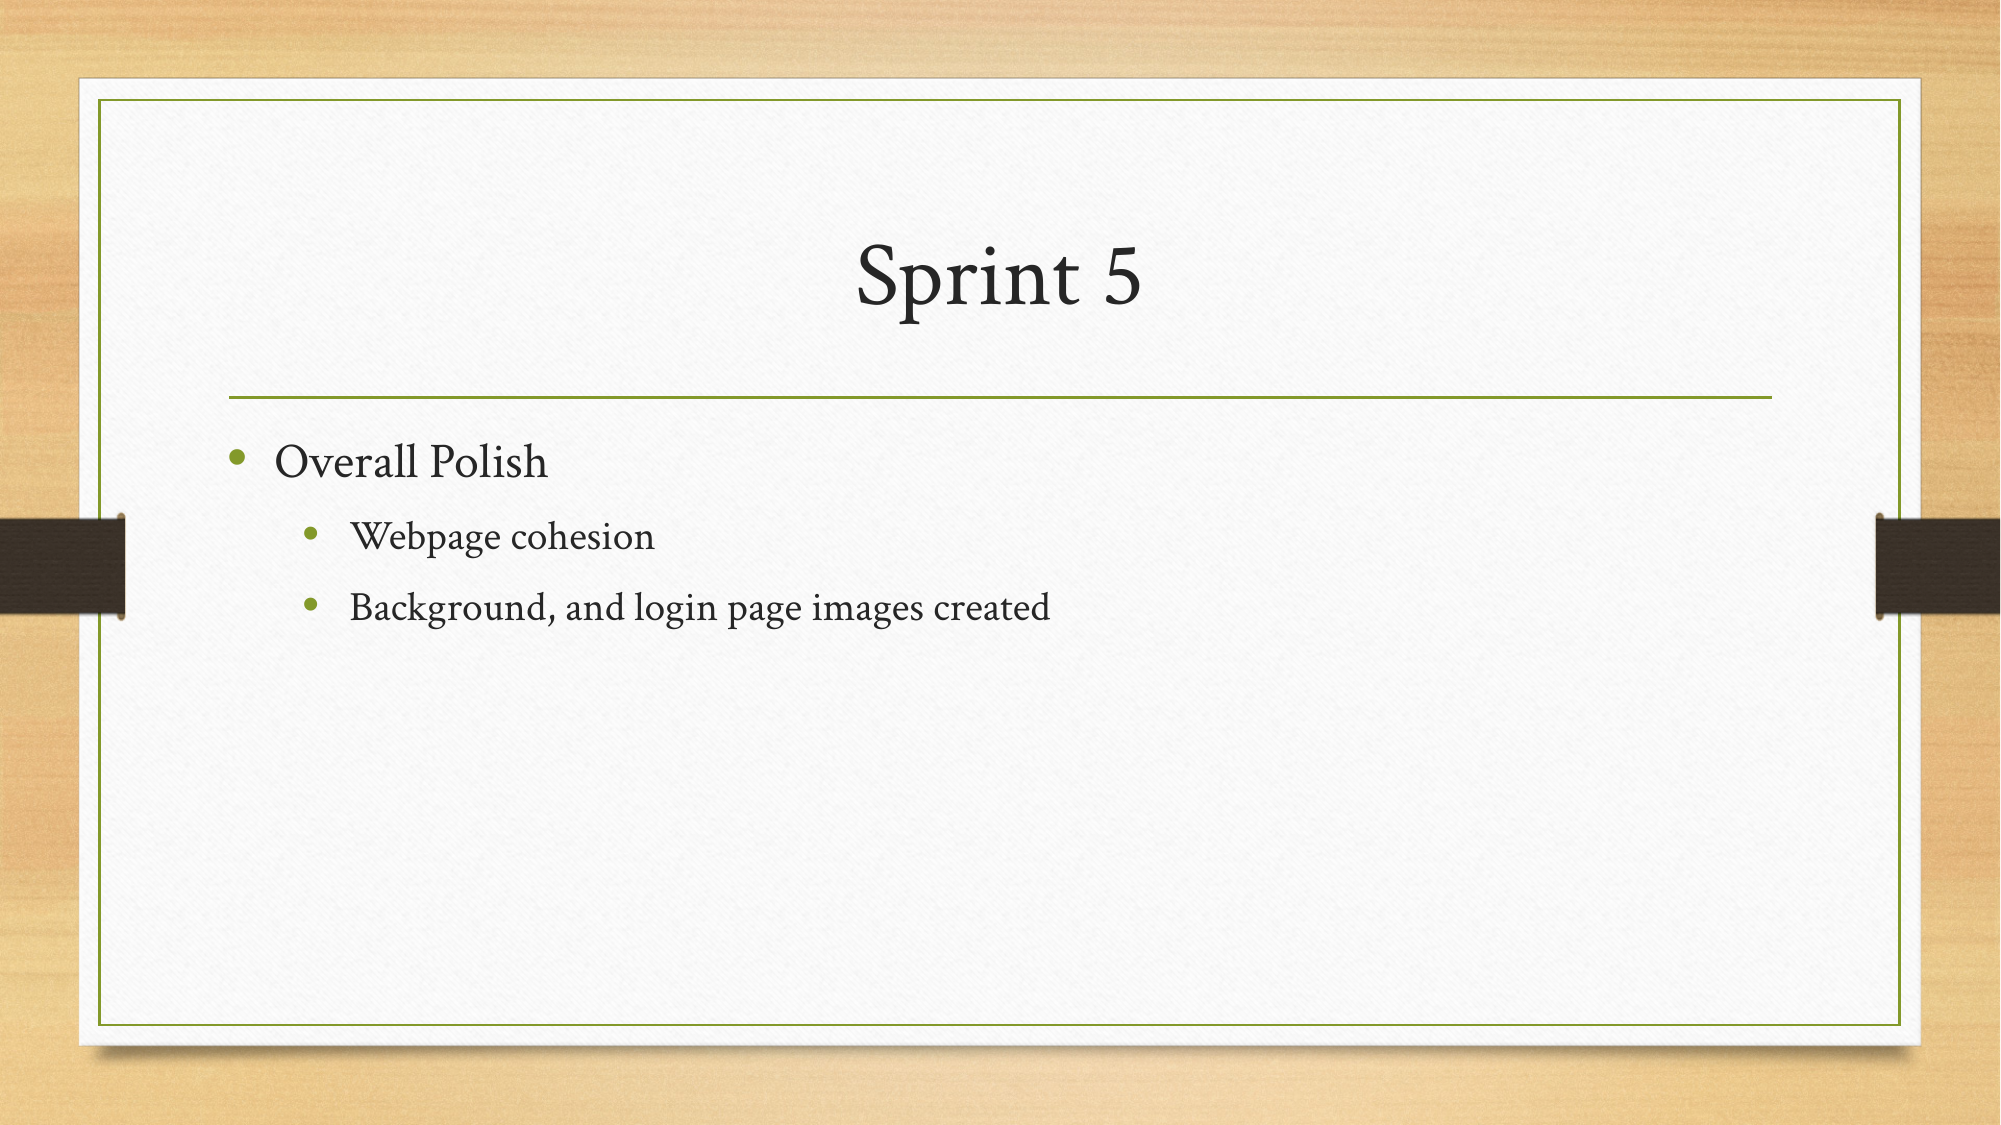

# Sprint 5
Overall Polish
Webpage cohesion
Background, and login page images created